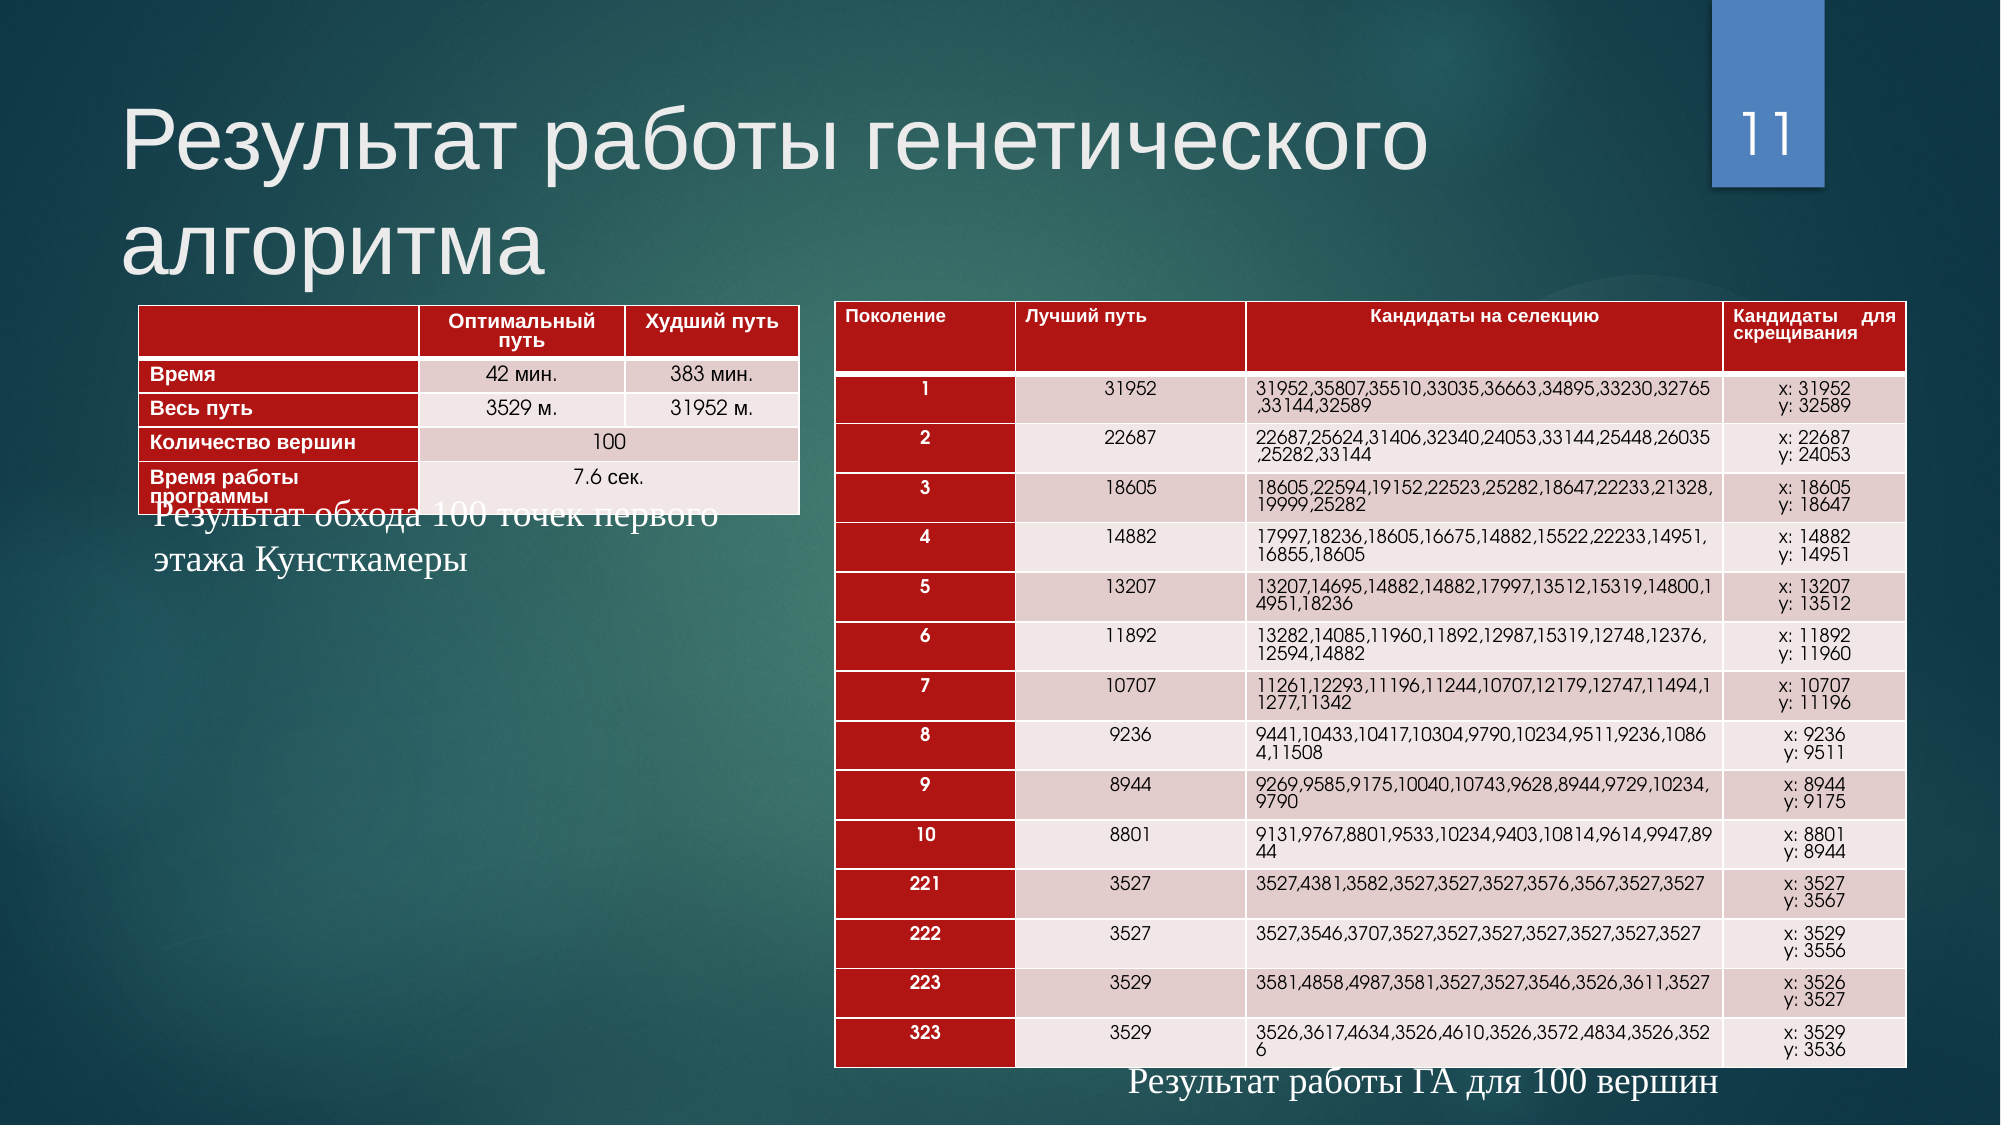

11
Результат работы генетического алгоритма
| Поколение | Лучший путь | Кандидаты на селекцию | Кандидаты для скрещивания |
| --- | --- | --- | --- |
| 1 | 31952 | 31952,35807,35510,33035,36663,34895,33230,32765,33144,32589 | x: 31952 y: 32589 |
| 2 | 22687 | 22687,25624,31406,32340,24053,33144,25448,26035,25282,33144 | x: 22687 y: 24053 |
| 3 | 18605 | 18605,22594,19152,22523,25282,18647,22233,21328,19999,25282 | x: 18605 y: 18647 |
| 4 | 14882 | 17997,18236,18605,16675,14882,15522,22233,14951,16855,18605 | x: 14882 y: 14951 |
| 5 | 13207 | 13207,14695,14882,14882,17997,13512,15319,14800,14951,18236 | x: 13207 y: 13512 |
| 6 | 11892 | 13282,14085,11960,11892,12987,15319,12748,12376,12594,14882 | x: 11892 y: 11960 |
| 7 | 10707 | 11261,12293,11196,11244,10707,12179,12747,11494,11277,11342 | x: 10707 y: 11196 |
| 8 | 9236 | 9441,10433,10417,10304,9790,10234,9511,9236,10864,11508 | x: 9236 y: 9511 |
| 9 | 8944 | 9269,9585,9175,10040,10743,9628,8944,9729,10234,9790 | x: 8944 y: 9175 |
| 10 | 8801 | 9131,9767,8801,9533,10234,9403,10814,9614,9947,8944 | x: 8801 y: 8944 |
| 221 | 3527 | 3527,4381,3582,3527,3527,3527,3576,3567,3527,3527 | x: 3527 y: 3567 |
| 222 | 3527 | 3527,3546,3707,3527,3527,3527,3527,3527,3527,3527 | x: 3529 y: 3556 |
| 223 | 3529 | 3581,4858,4987,3581,3527,3527,3546,3526,3611,3527 | x: 3526 y: 3527 |
| 323 | 3529 | 3526,3617,4634,3526,4610,3526,3572,4834,3526,3526 | x: 3529 y: 3536 |
|  | Оптимальный путь | Худший путь |
| --- | --- | --- |
| Время | 42 мин. | 383 мин. |
| Весь путь | 3529 м. | 31952 м. |
| Количество вершин | 100 |
| Время работы программы | 7.6 сек. |
Результат обхода 100 точек первого этажа Кунсткамеры
Результат работы ГА для 100 вершин